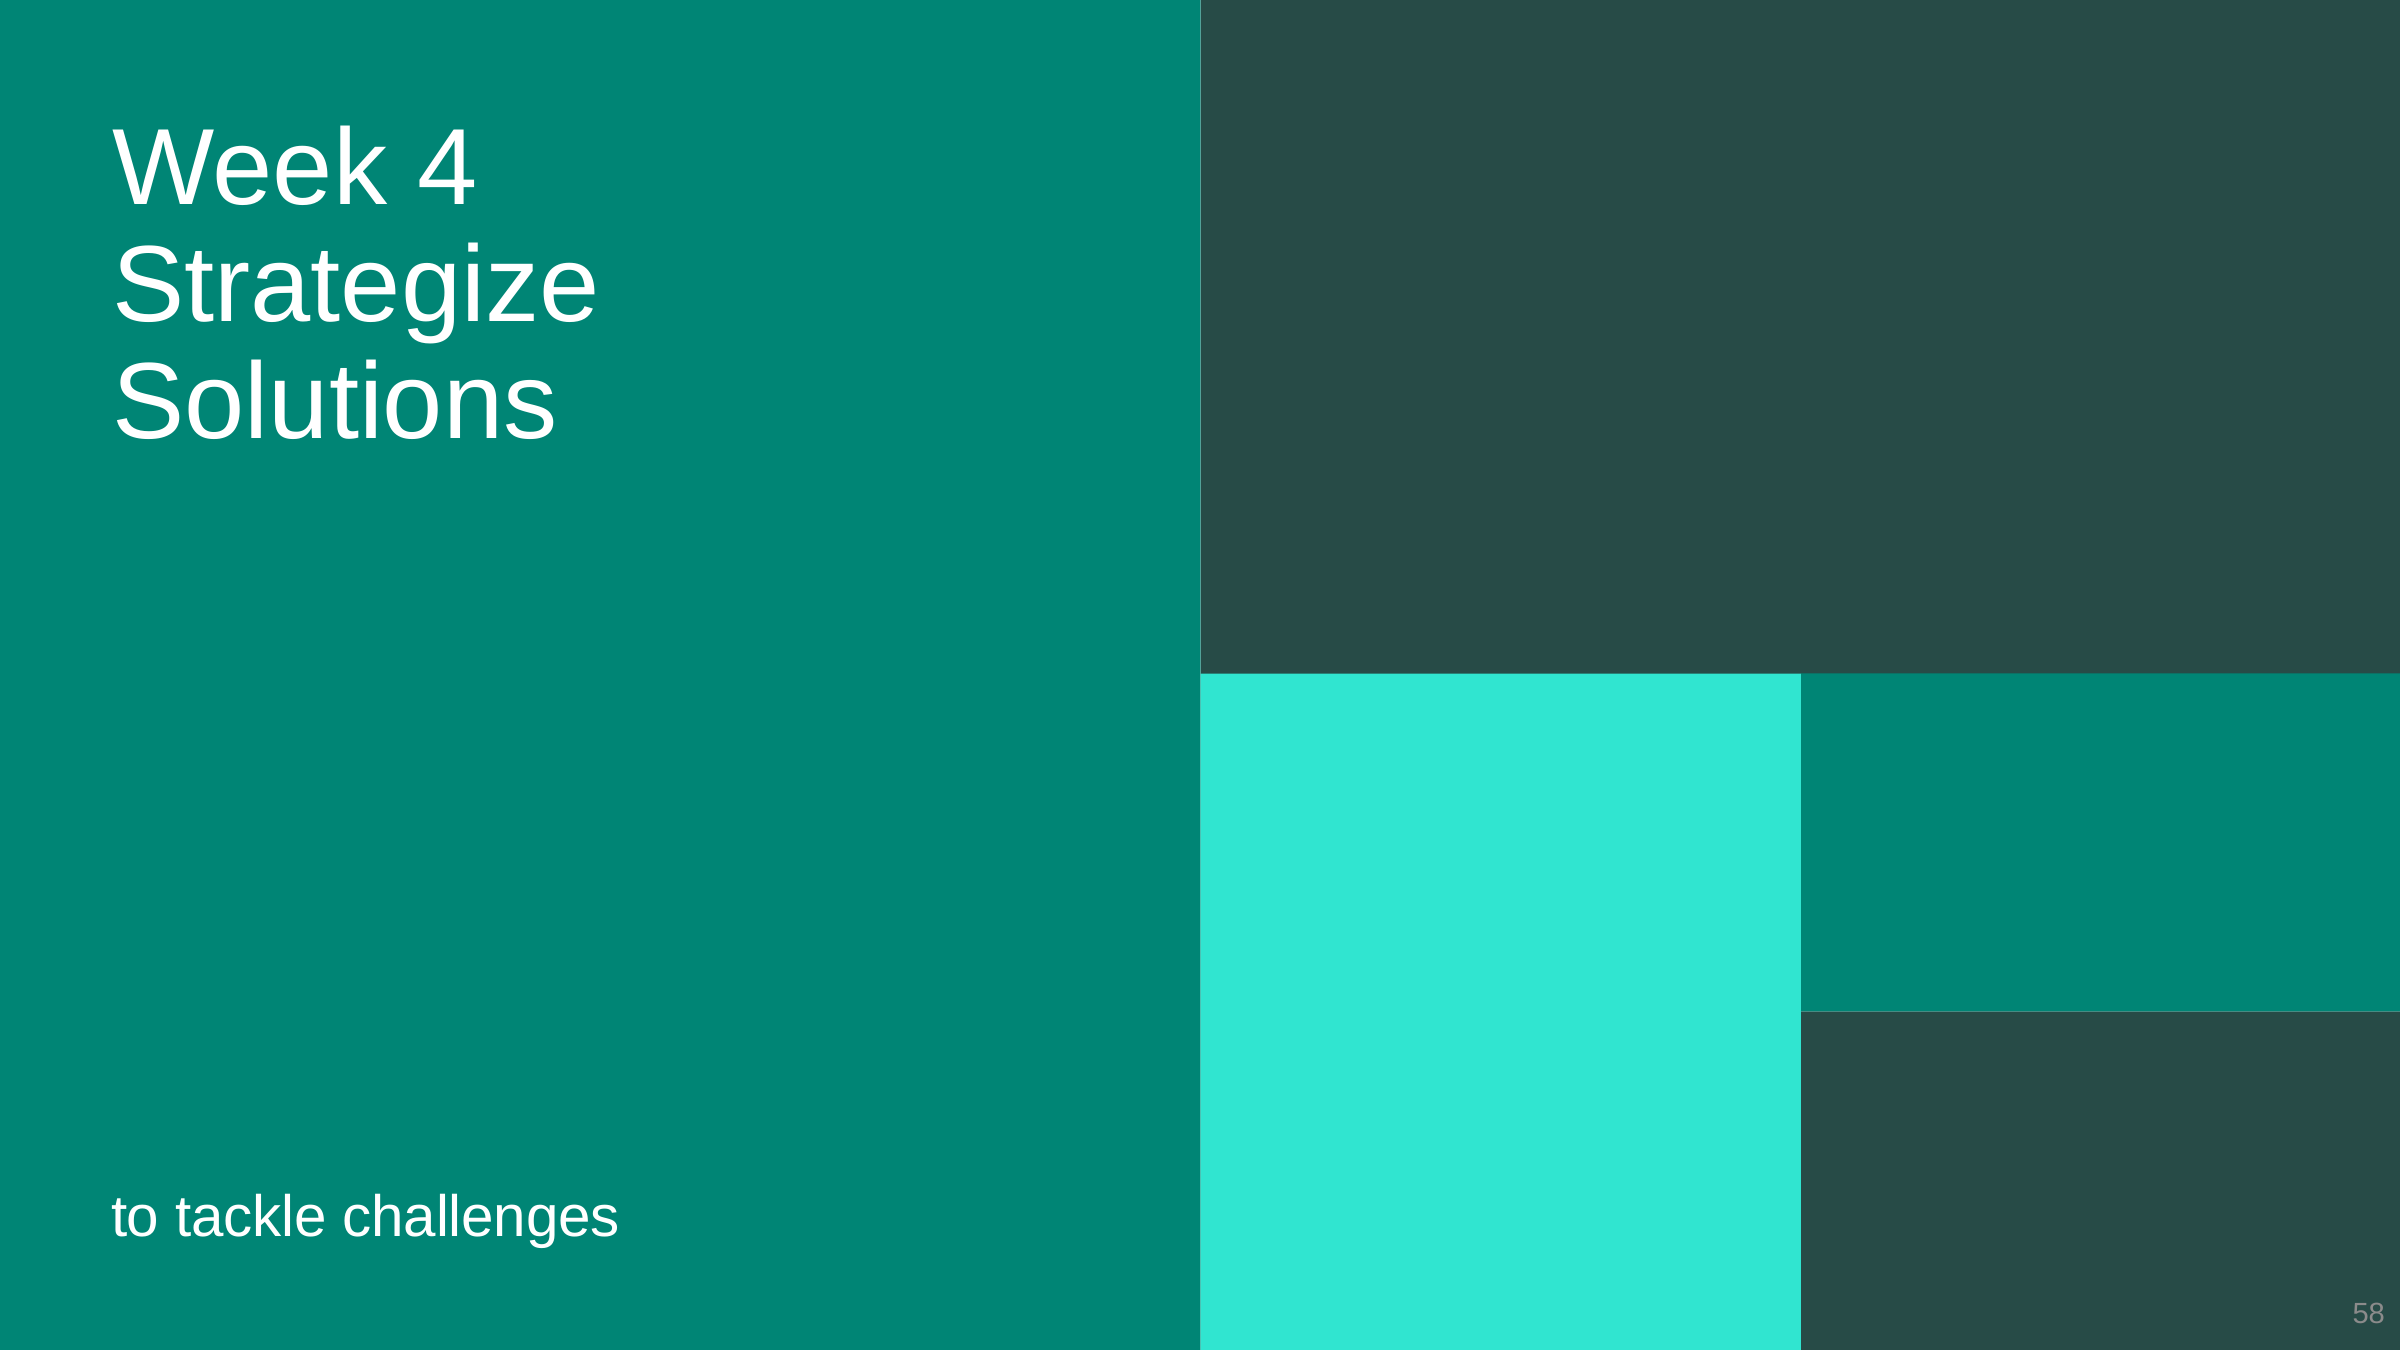

# Week 4 Strategize Solutions
to tackle challenges
58